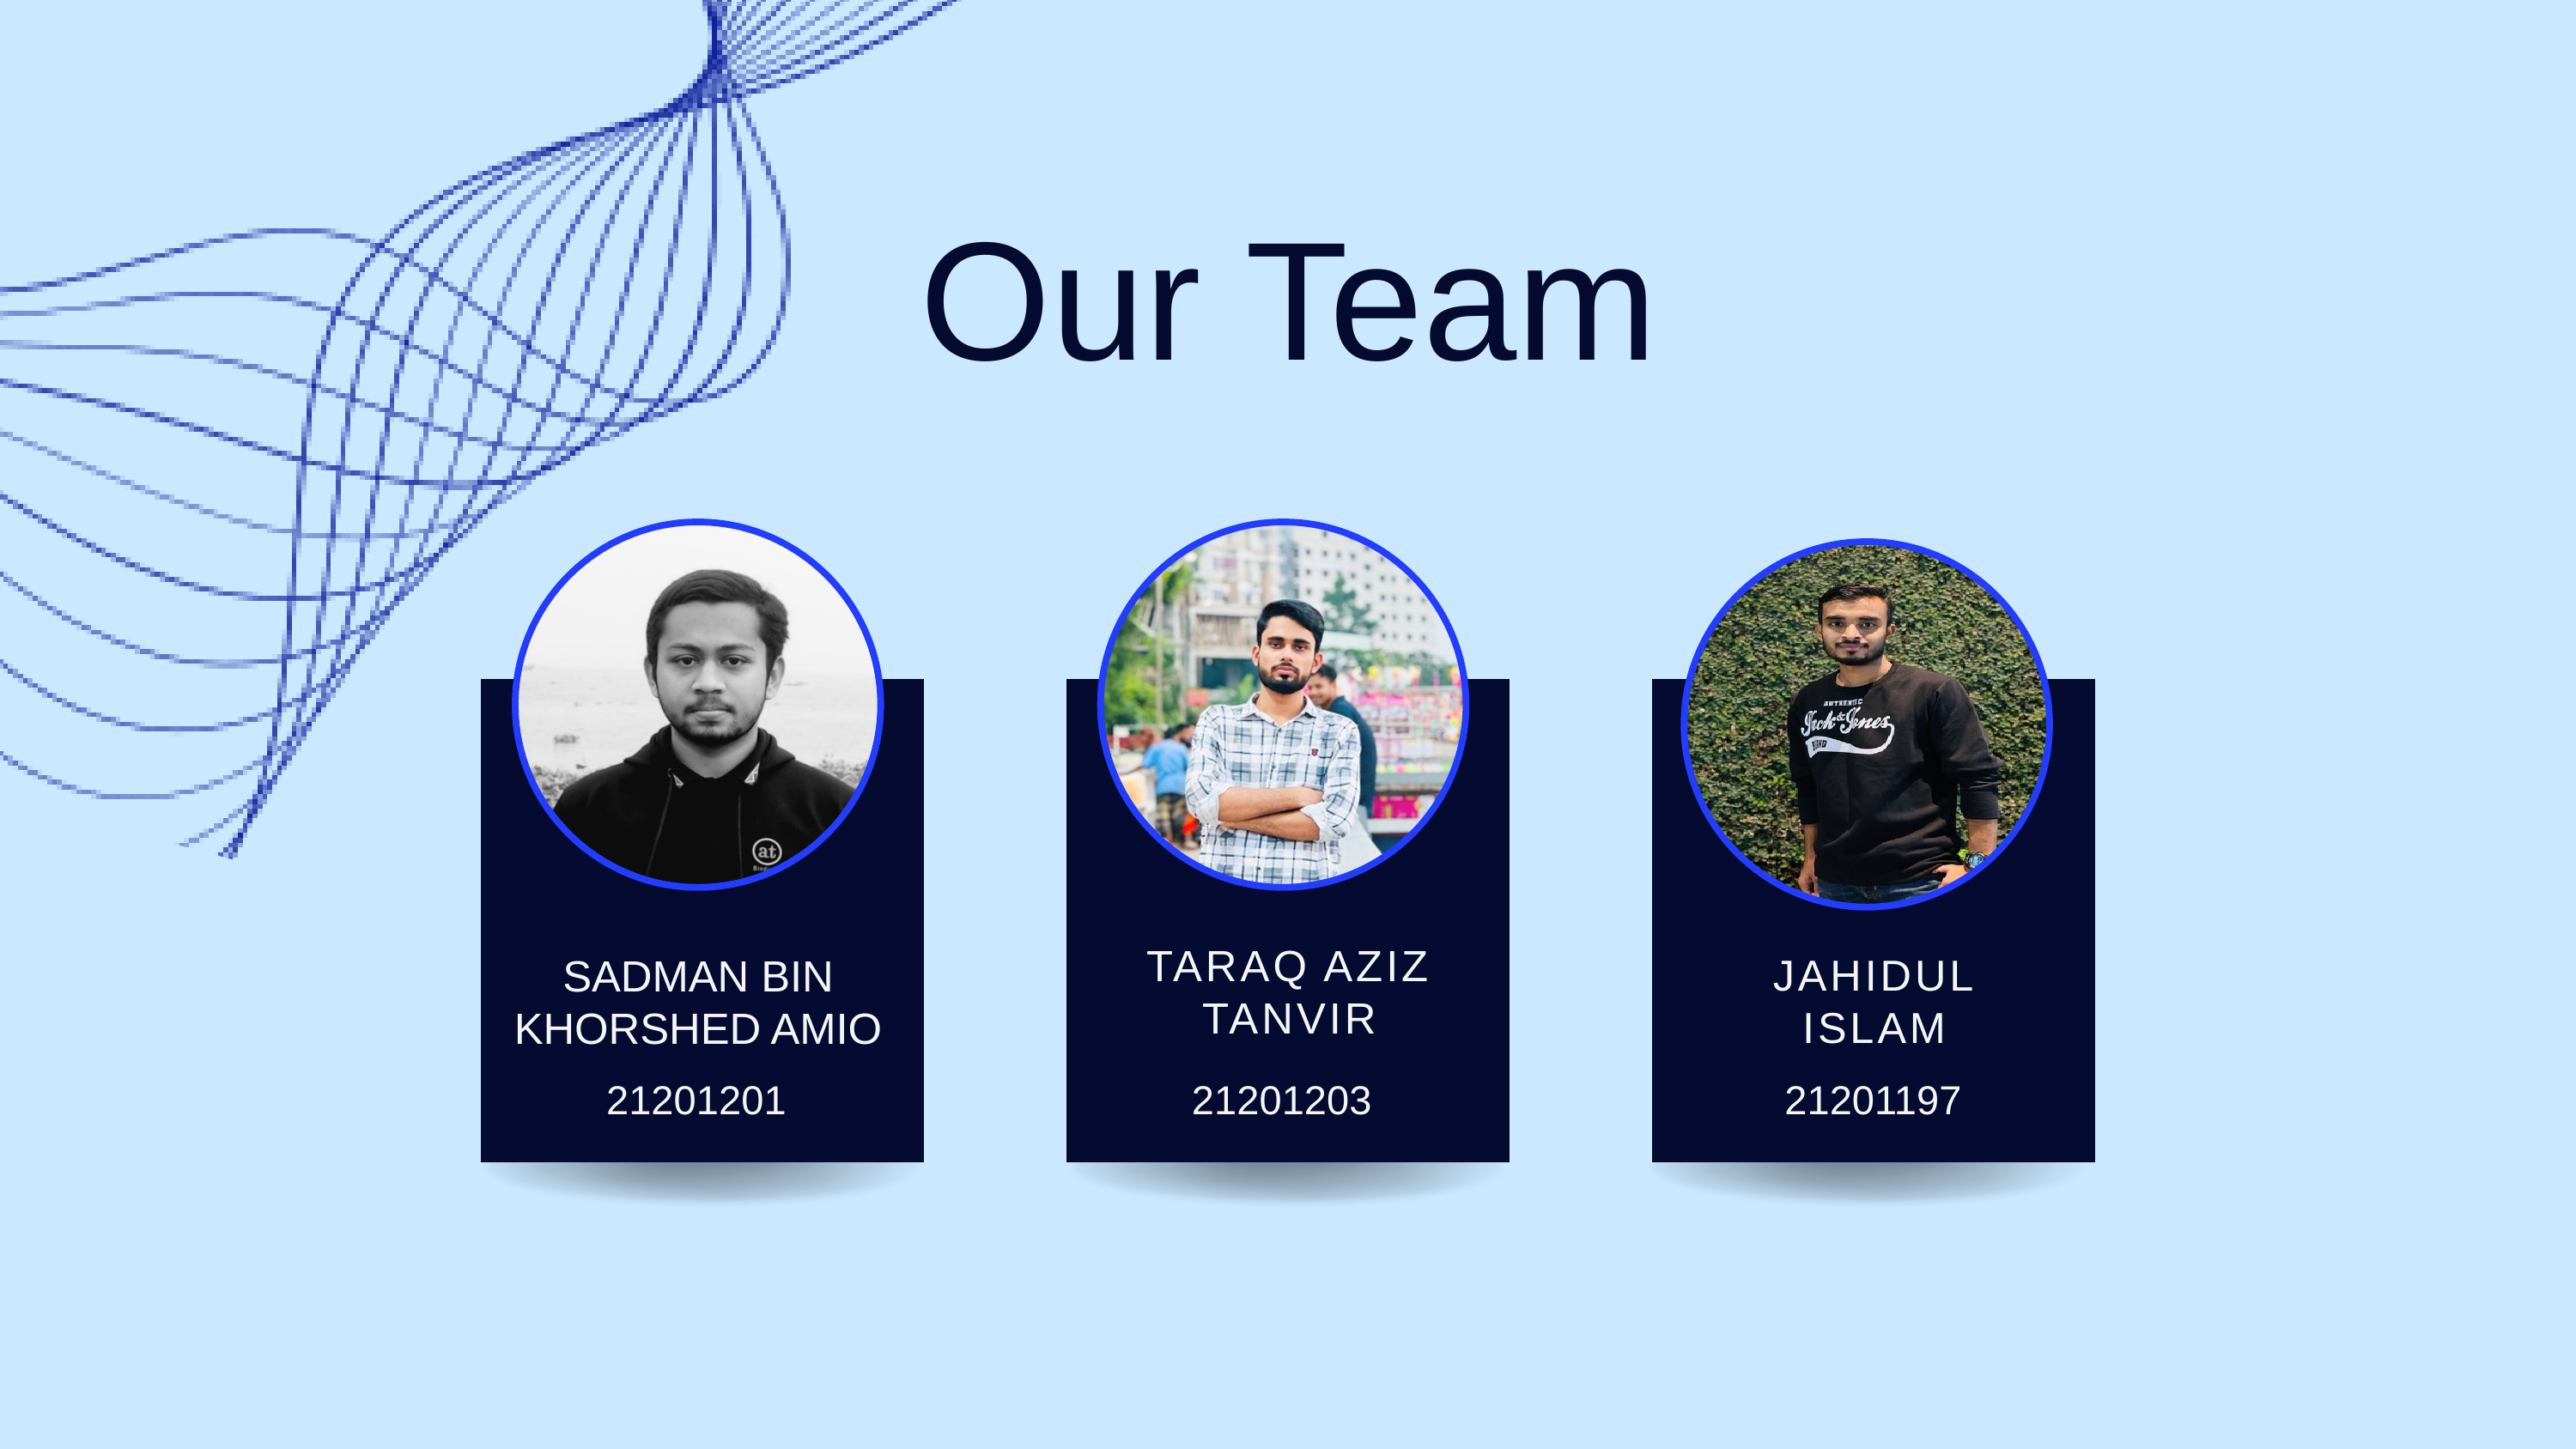

Our Team

TARAQ AZIZ TANVIR
JAHIDUL ISLAM
SADMAN BIN KHORSHED AMIO
21201201
21201203
21201197